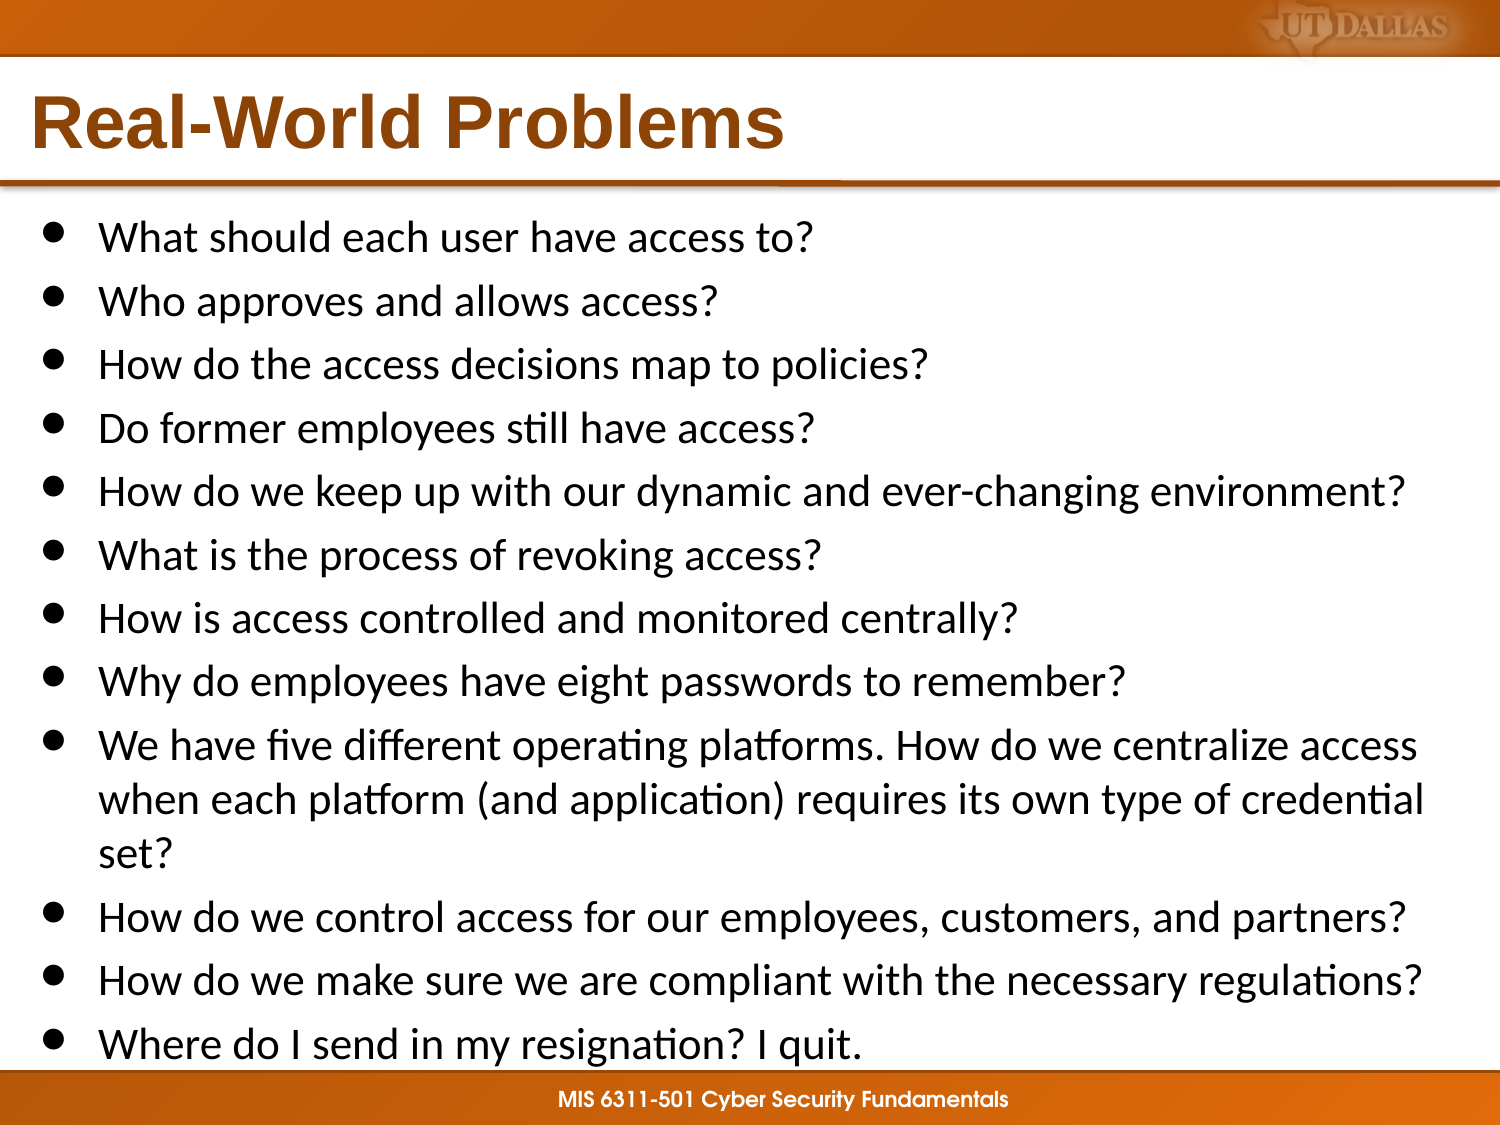

# Real-World Problems
What should each user have access to?
Who approves and allows access?
How do the access decisions map to policies?
Do former employees still have access?
How do we keep up with our dynamic and ever-changing environment?
What is the process of revoking access?
How is access controlled and monitored centrally?
Why do employees have eight passwords to remember?
We have five different operating platforms. How do we centralize access when each platform (and application) requires its own type of credential set?
How do we control access for our employees, customers, and partners?
How do we make sure we are compliant with the necessary regulations?
Where do I send in my resignation? I quit.